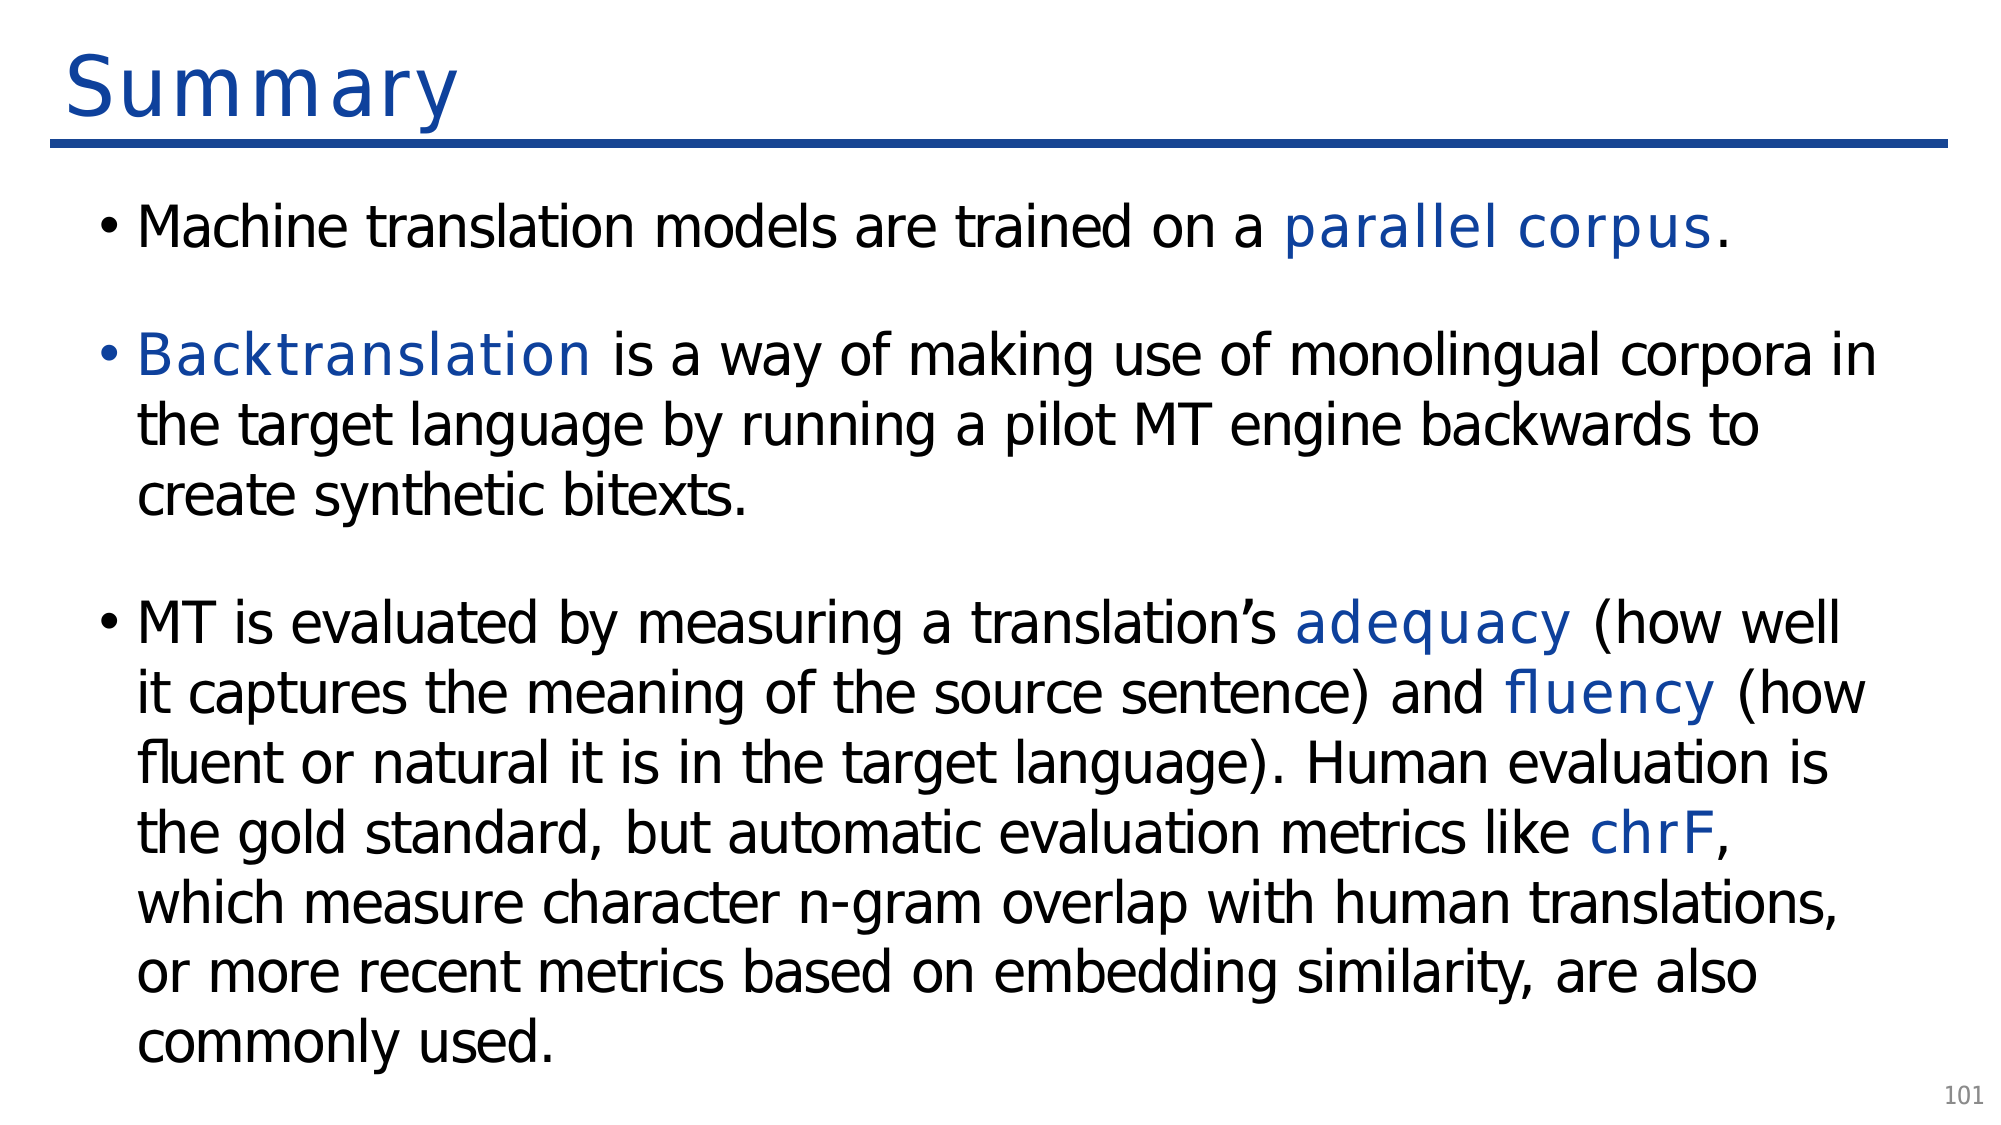

# Summary
Machine translation models are trained on a parallel corpus.
Backtranslation is a way of making use of monolingual corpora in the target language by running a pilot MT engine backwards to create synthetic bitexts.
MT is evaluated by measuring a translation’s adequacy (how well it captures the meaning of the source sentence) and fluency (how fluent or natural it is in the target language). Human evaluation is the gold standard, but automatic evaluation metrics like chrF, which measure character n-gram overlap with human translations, or more recent metrics based on embedding similarity, are also commonly used.
101